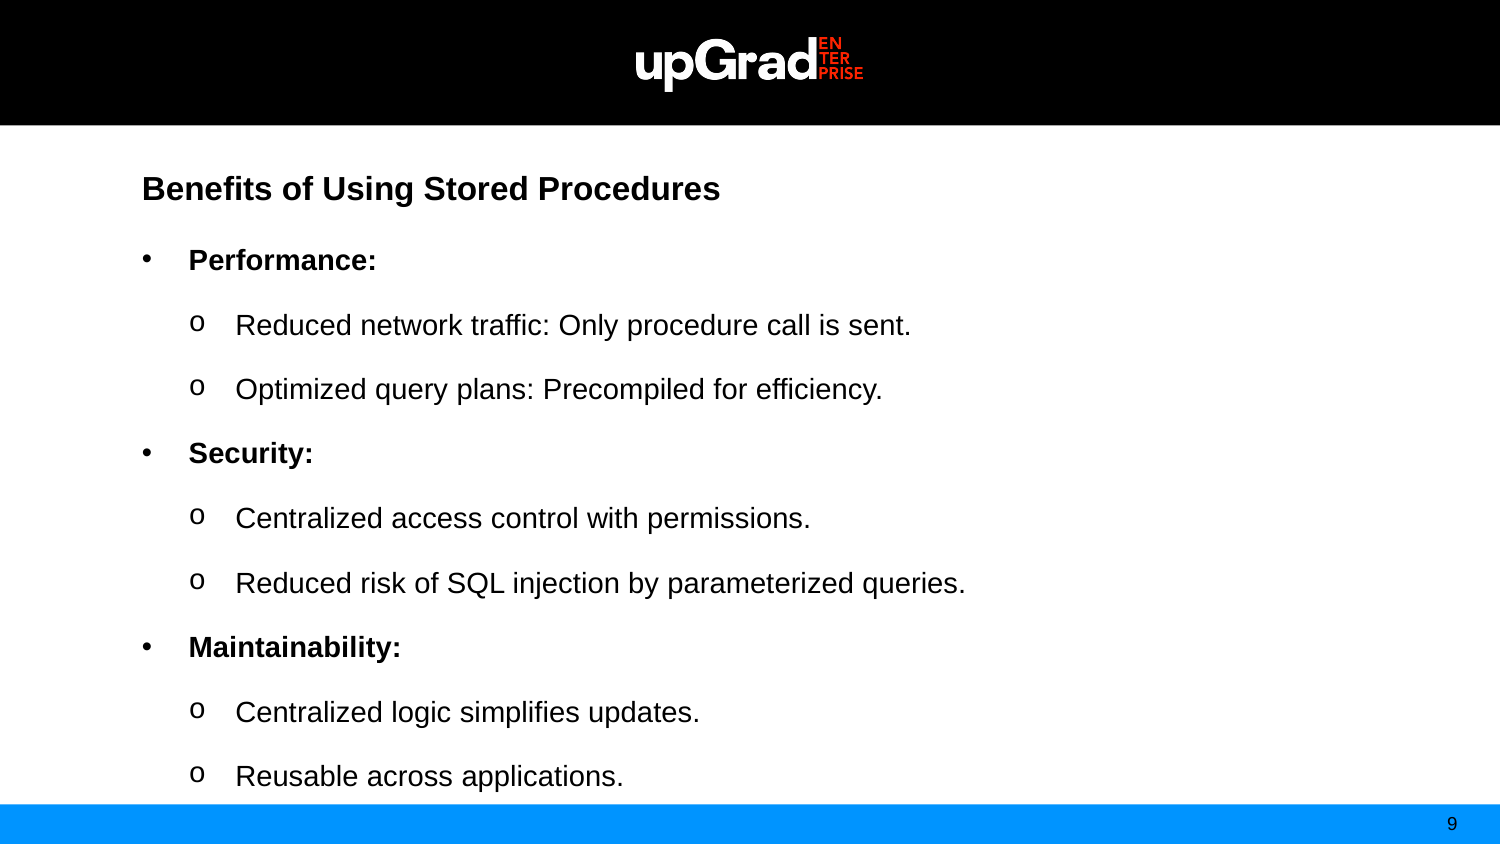

Benefits of Using Stored Procedures
Performance:
Reduced network traffic: Only procedure call is sent.
Optimized query plans: Precompiled for efficiency.
Security:
Centralized access control with permissions.
Reduced risk of SQL injection by parameterized queries.
Maintainability:
Centralized logic simplifies updates.
Reusable across applications.
9